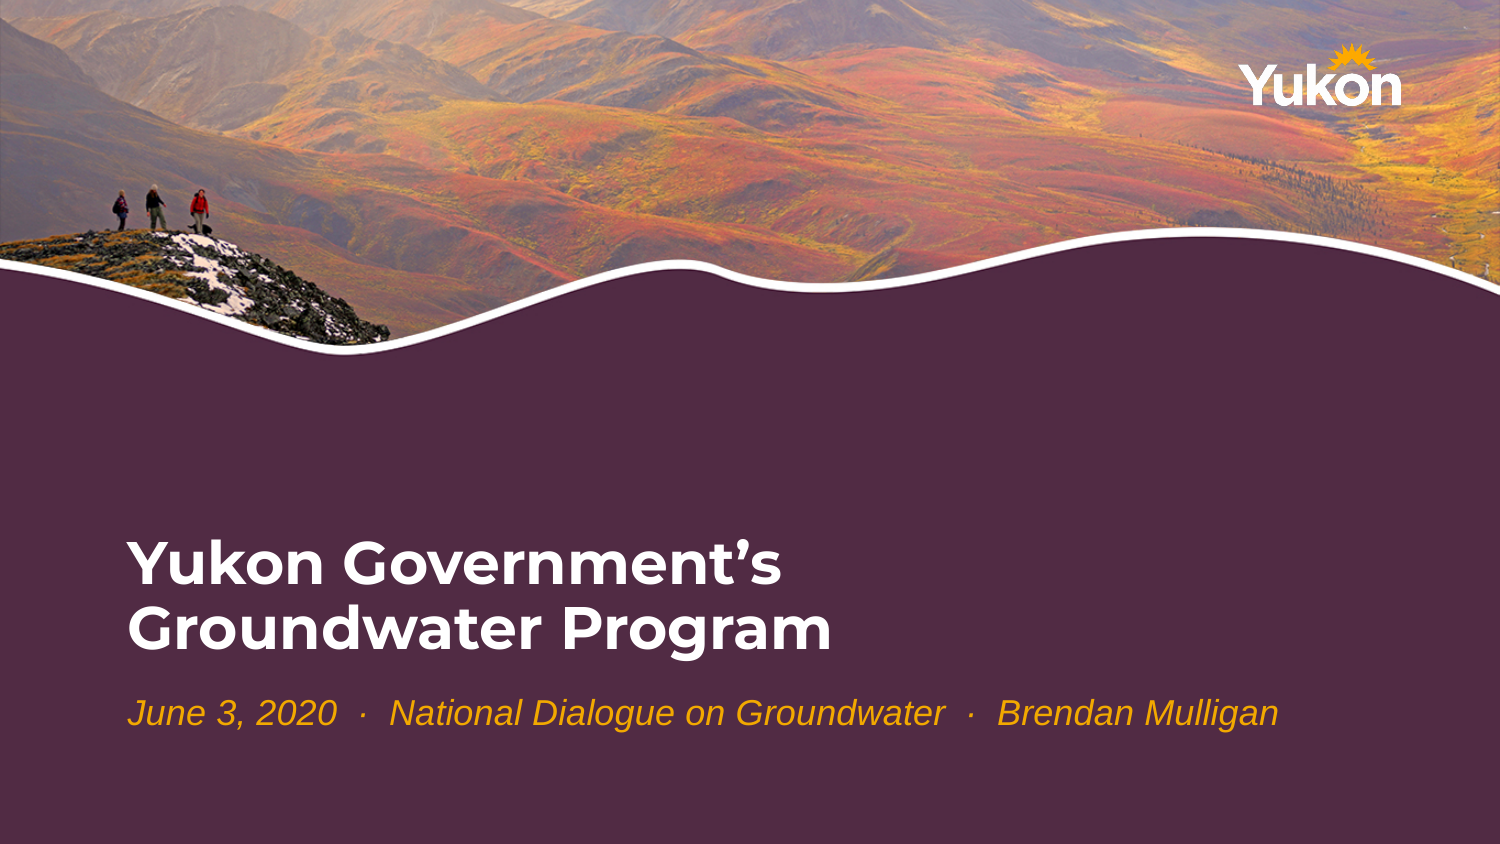

# Yukon Government’s Groundwater Program
June 3, 2020  ·  National Dialogue on Groundwater  ·  Brendan Mulligan